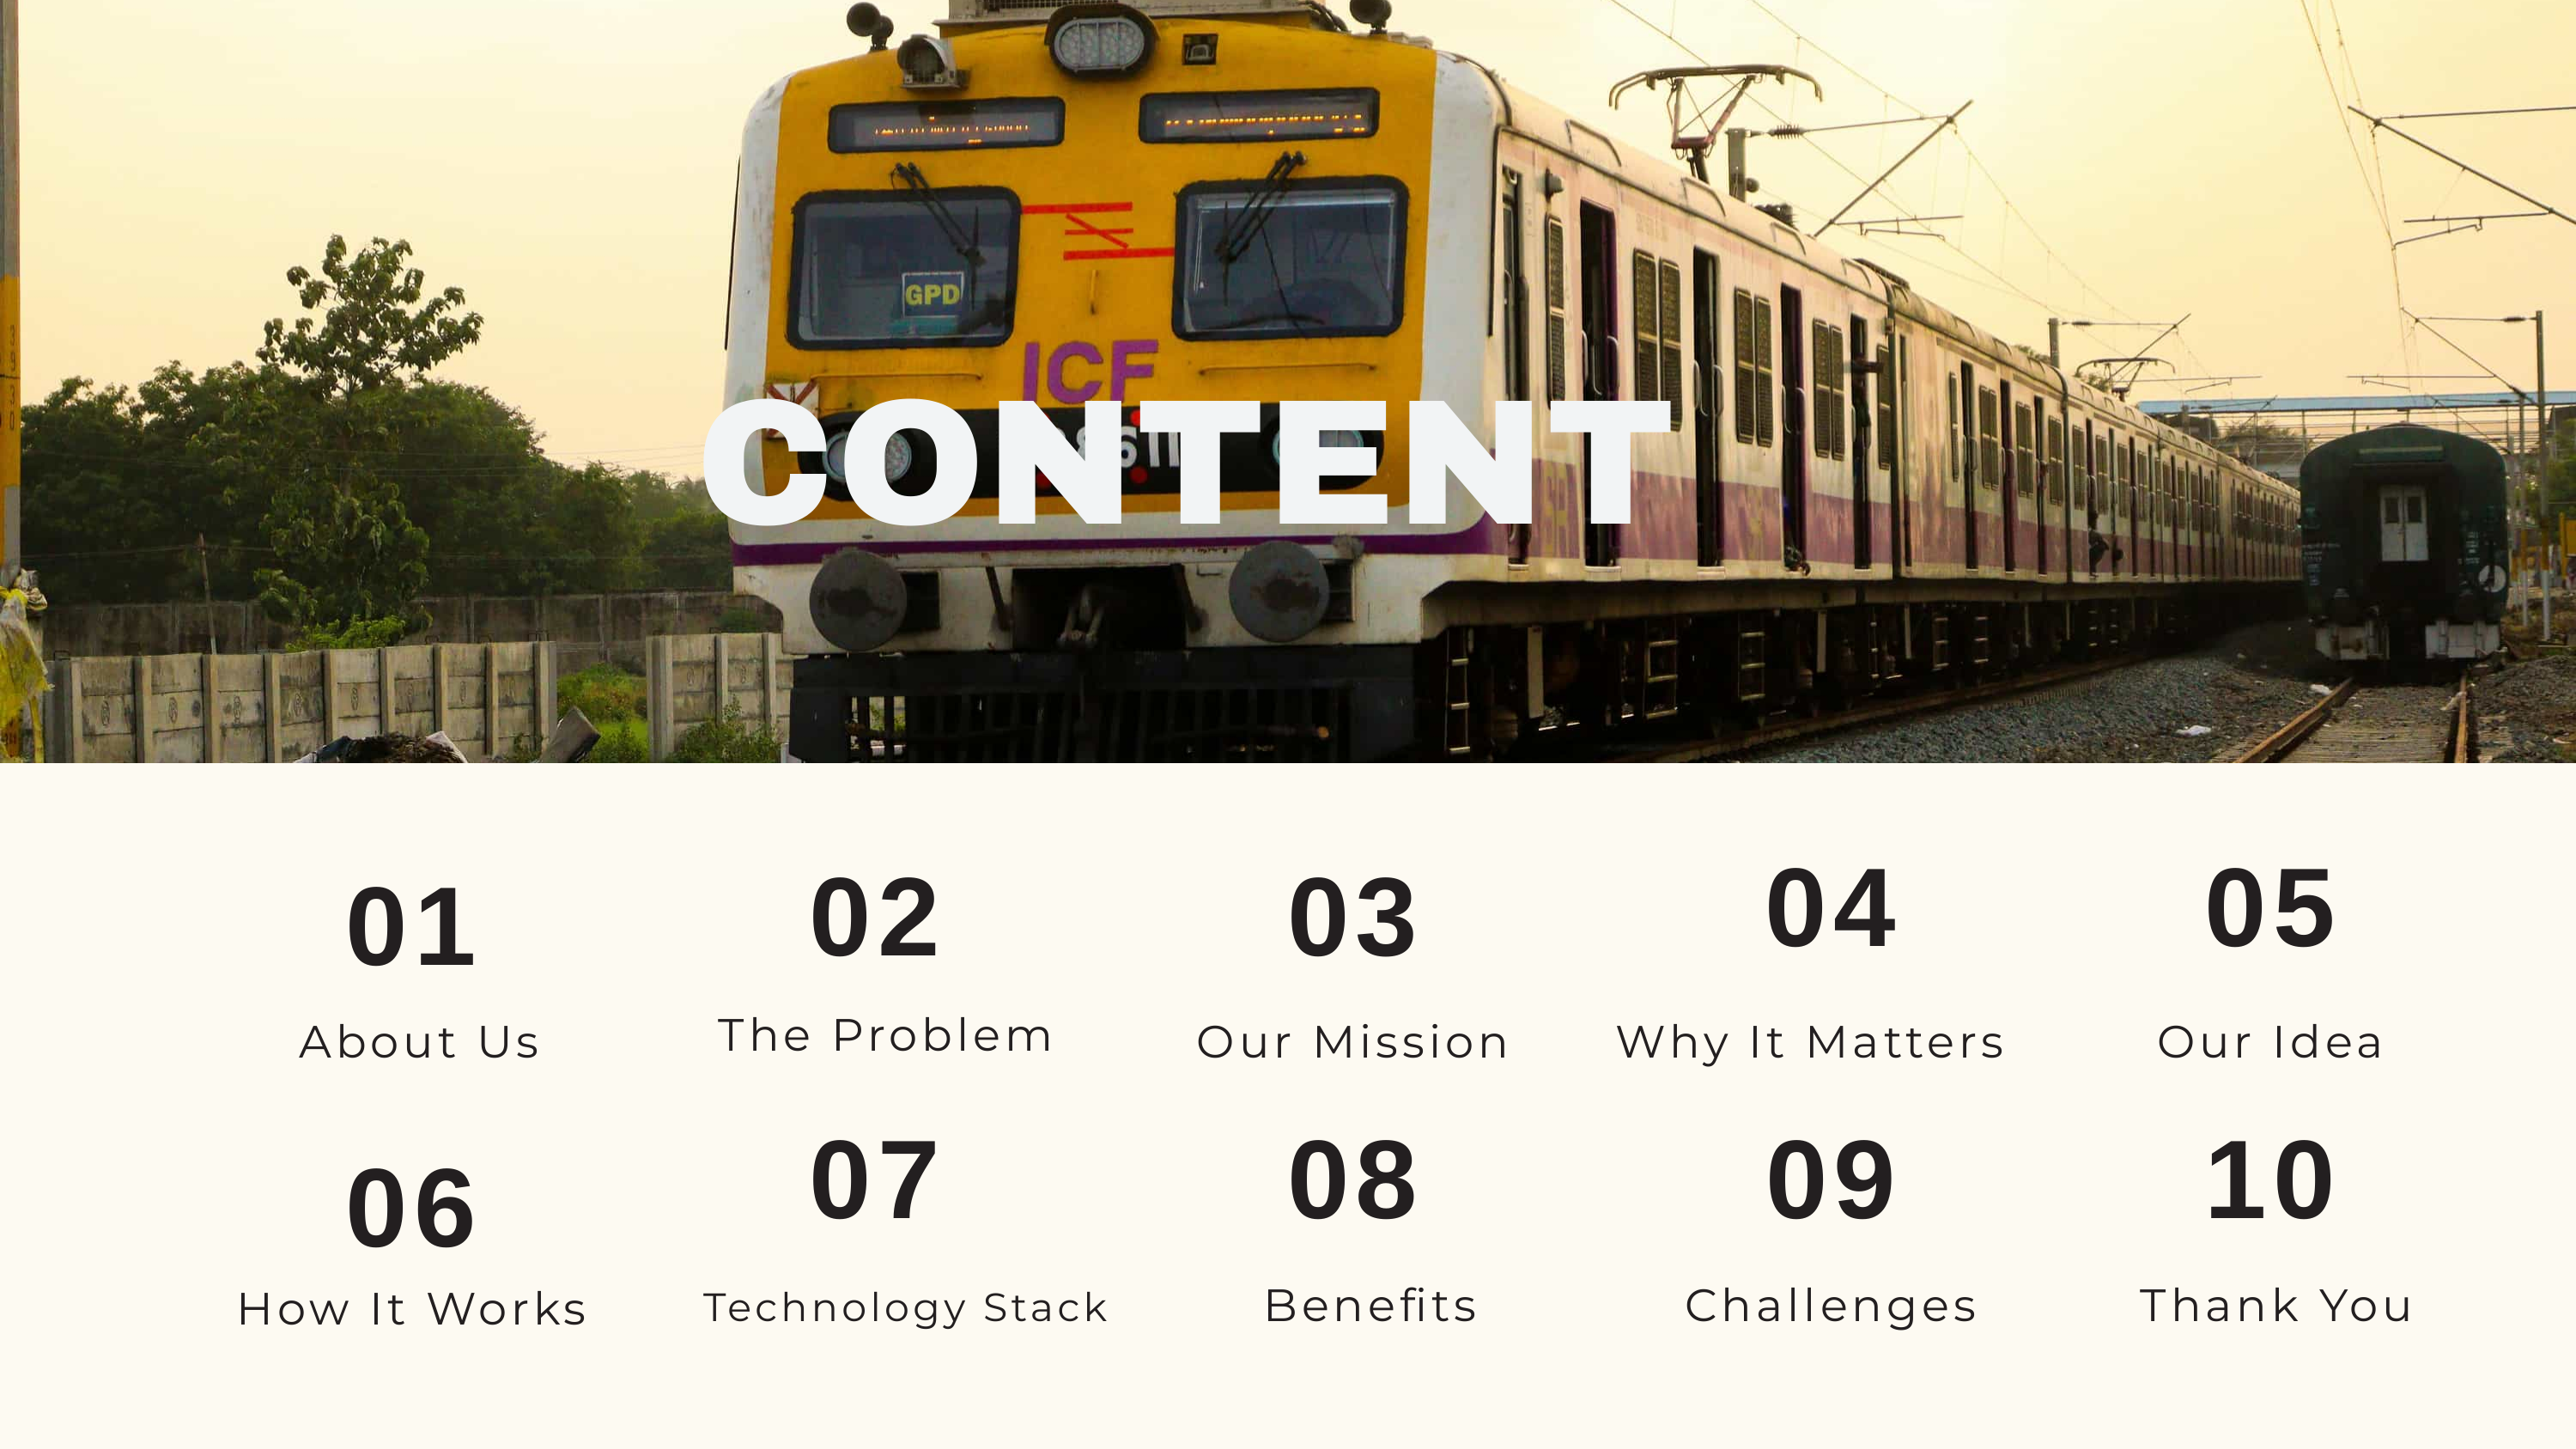

CONTENT
04
05
03
02
01
The Problem
About Us
Our Mission
Why It Matters
Our Idea
07
08
09
10
06
Benefits
Challenges
Thank You
How It Works
Technology Stack